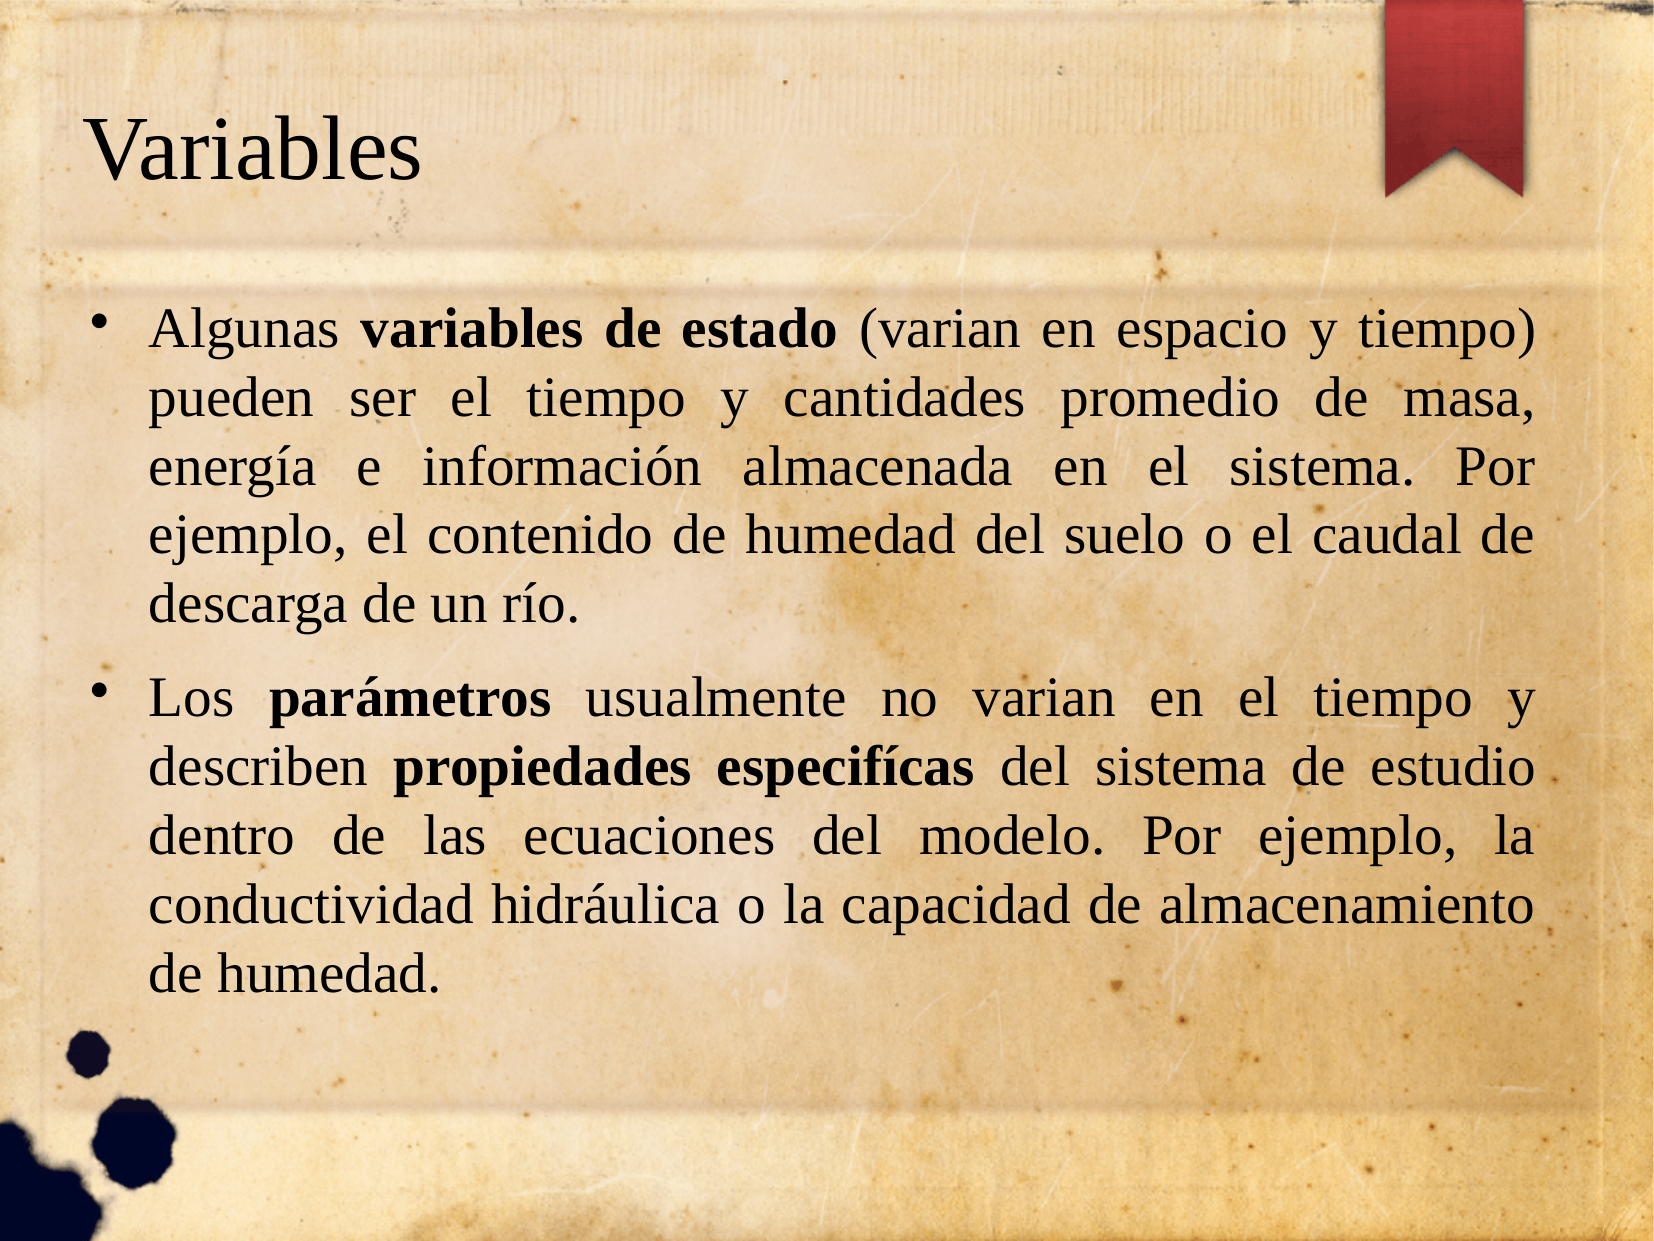

Variables
Algunas variables de estado (varian en espacio y tiempo) pueden ser el tiempo y cantidades promedio de masa, energía e información almacenada en el sistema. Por ejemplo, el contenido de humedad del suelo o el caudal de descarga de un río.
Los parámetros usualmente no varian en el tiempo y describen propiedades especifícas del sistema de estudio dentro de las ecuaciones del modelo. Por ejemplo, la conductividad hidráulica o la capacidad de almacenamiento de humedad.